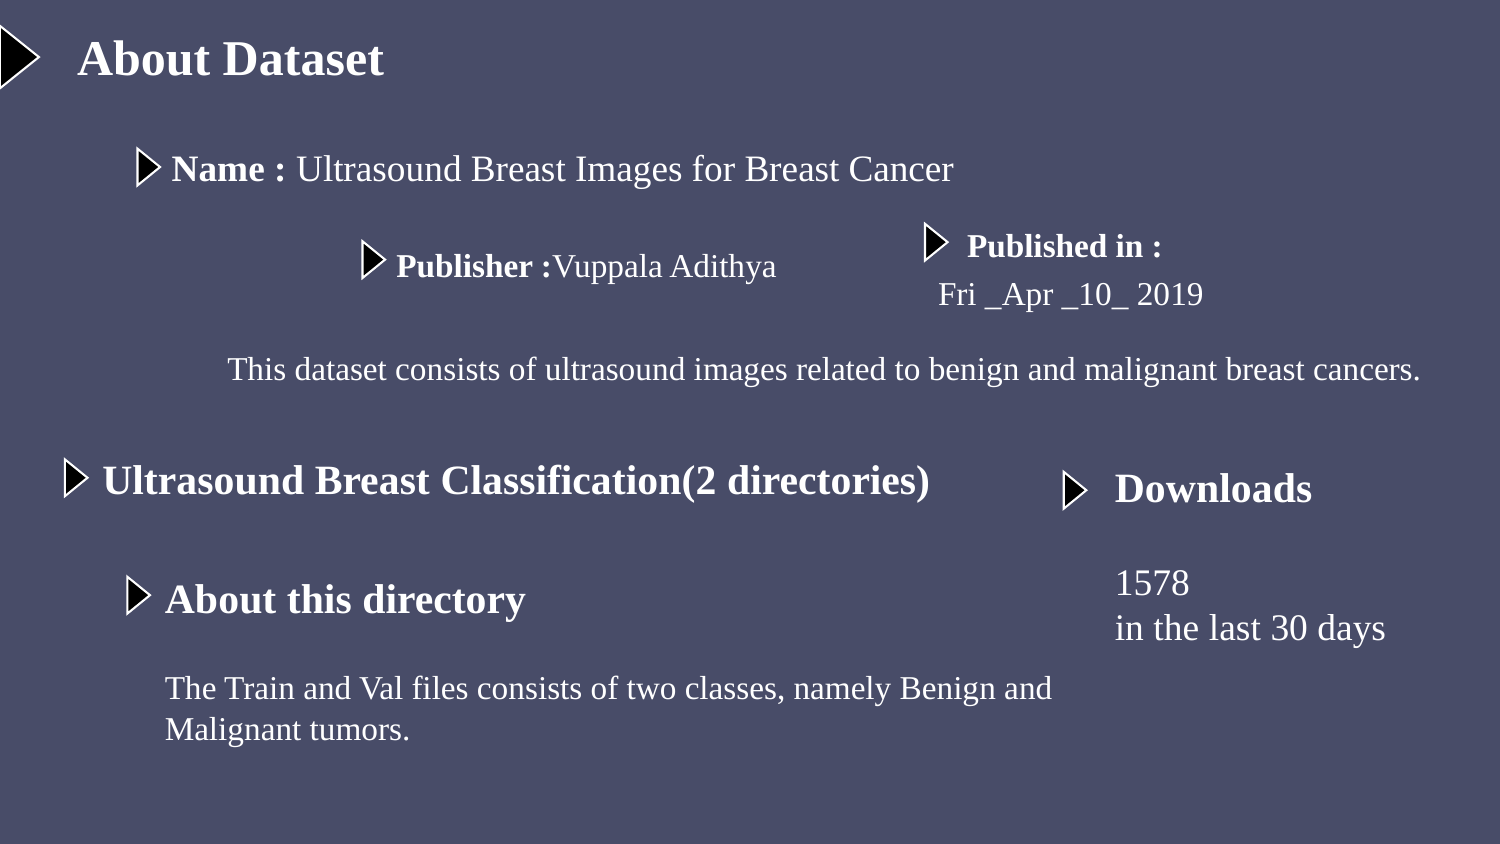

About Dataset

 Name : Ultrasound Breast Images for Breast Cancer

 Published in :
Fri _Apr _10_ 2019
Publisher :Vuppala Adithya

This dataset consists of ultrasound images related to benign and malignant breast cancers.
Ultrasound Breast Classification(2 directories)

Downloads

About this directory

The Train and Val files consists of two classes, namely Benign and Malignant tumors.
1578
in the last 30 days